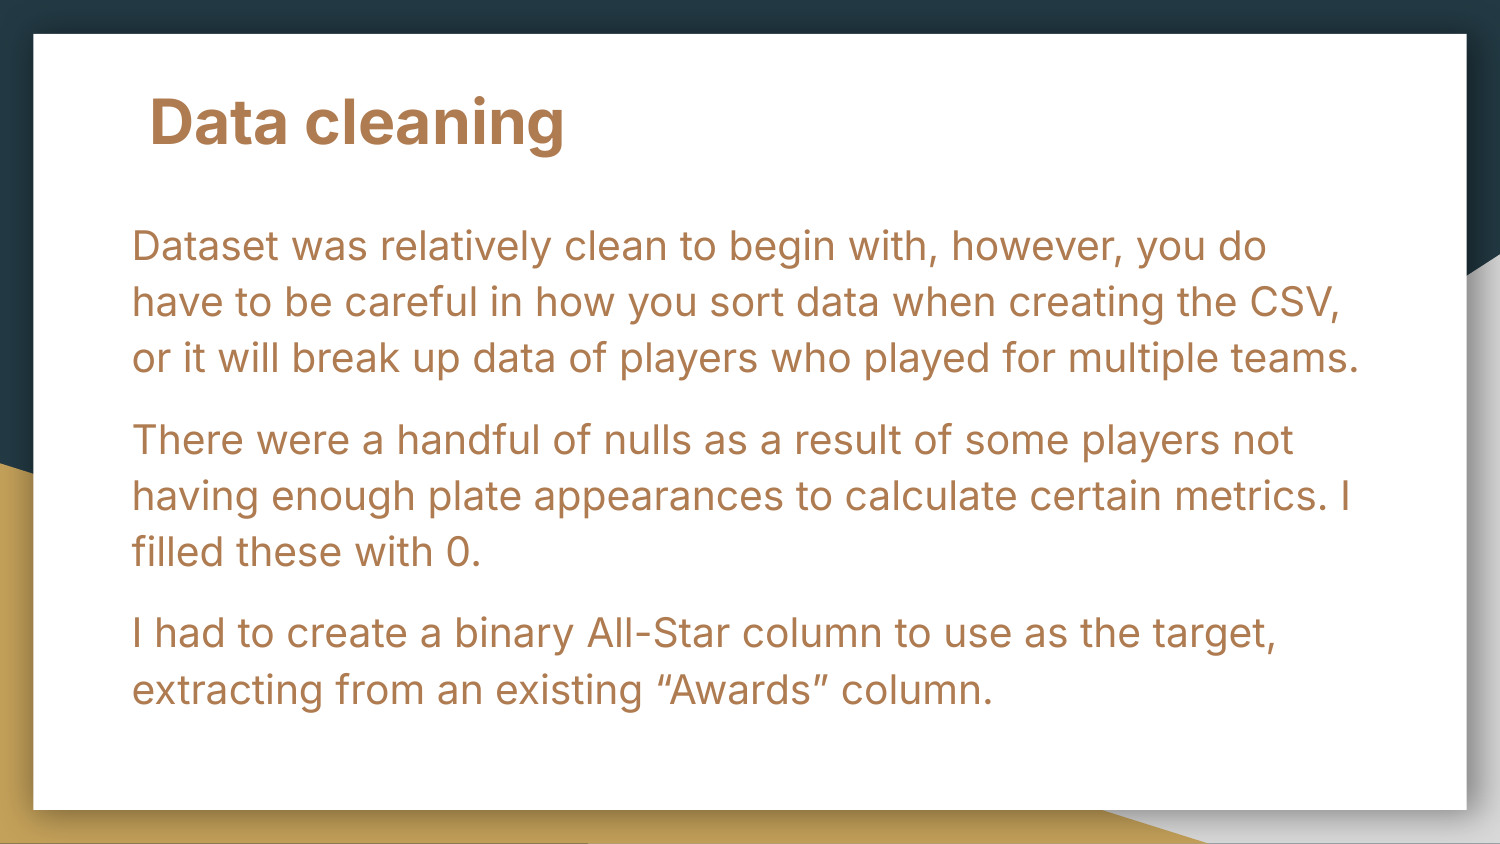

# Data cleaning
Dataset was relatively clean to begin with, however, you do have to be careful in how you sort data when creating the CSV, or it will break up data of players who played for multiple teams.
There were a handful of nulls as a result of some players not having enough plate appearances to calculate certain metrics. I filled these with 0.
I had to create a binary All-Star column to use as the target, extracting from an existing “Awards” column.